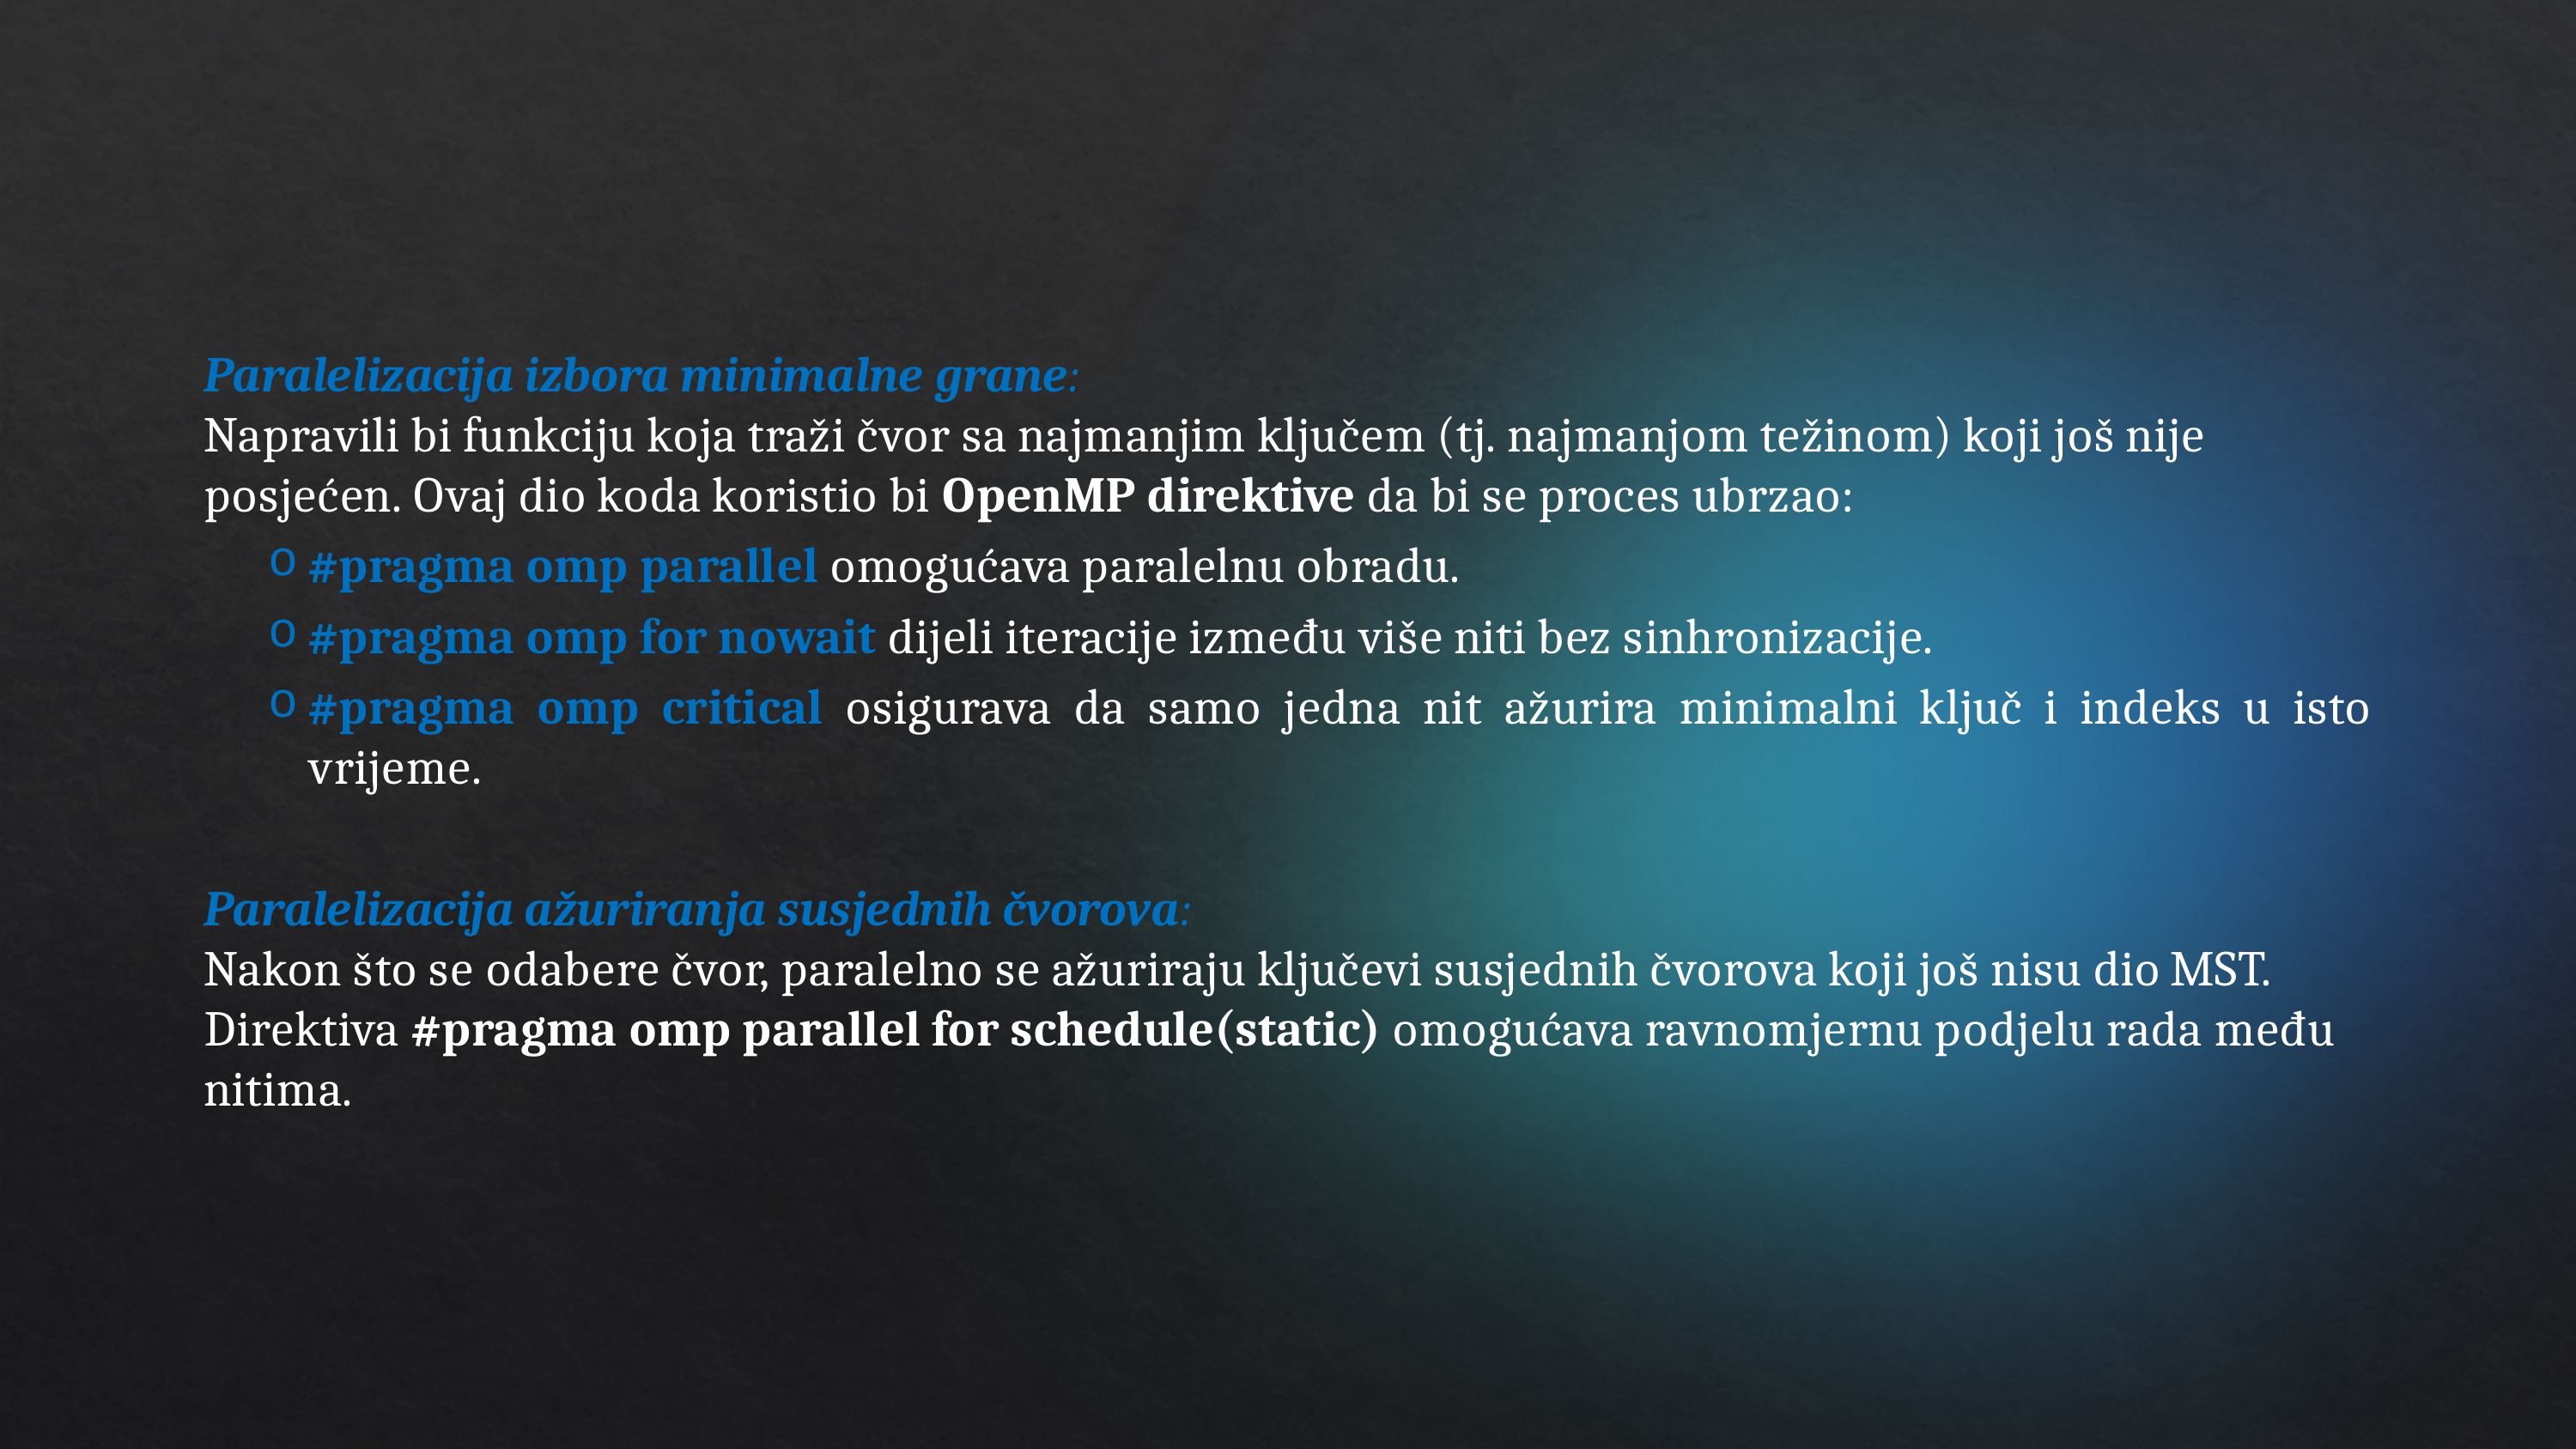

Paralelizacija izbora minimalne grane:
Napravili bi funkciju koja traži čvor sa najmanjim ključem (tj. najmanjom težinom) koji još nije posjećen. Ovaj dio koda koristio bi OpenMP direktive da bi se proces ubrzao:
#pragma omp parallel omogućava paralelnu obradu.
#pragma omp for nowait dijeli iteracije između više niti bez sinhronizacije.
#pragma omp critical osigurava da samo jedna nit ažurira minimalni ključ i indeks u isto vrijeme.

Paralelizacija ažuriranja susjednih čvorova:
Nakon što se odabere čvor, paralelno se ažuriraju ključevi susjednih čvorova koji još nisu dio MST. Direktiva #pragma omp parallel for schedule(static) omogućava ravnomjernu podjelu rada među nitima.